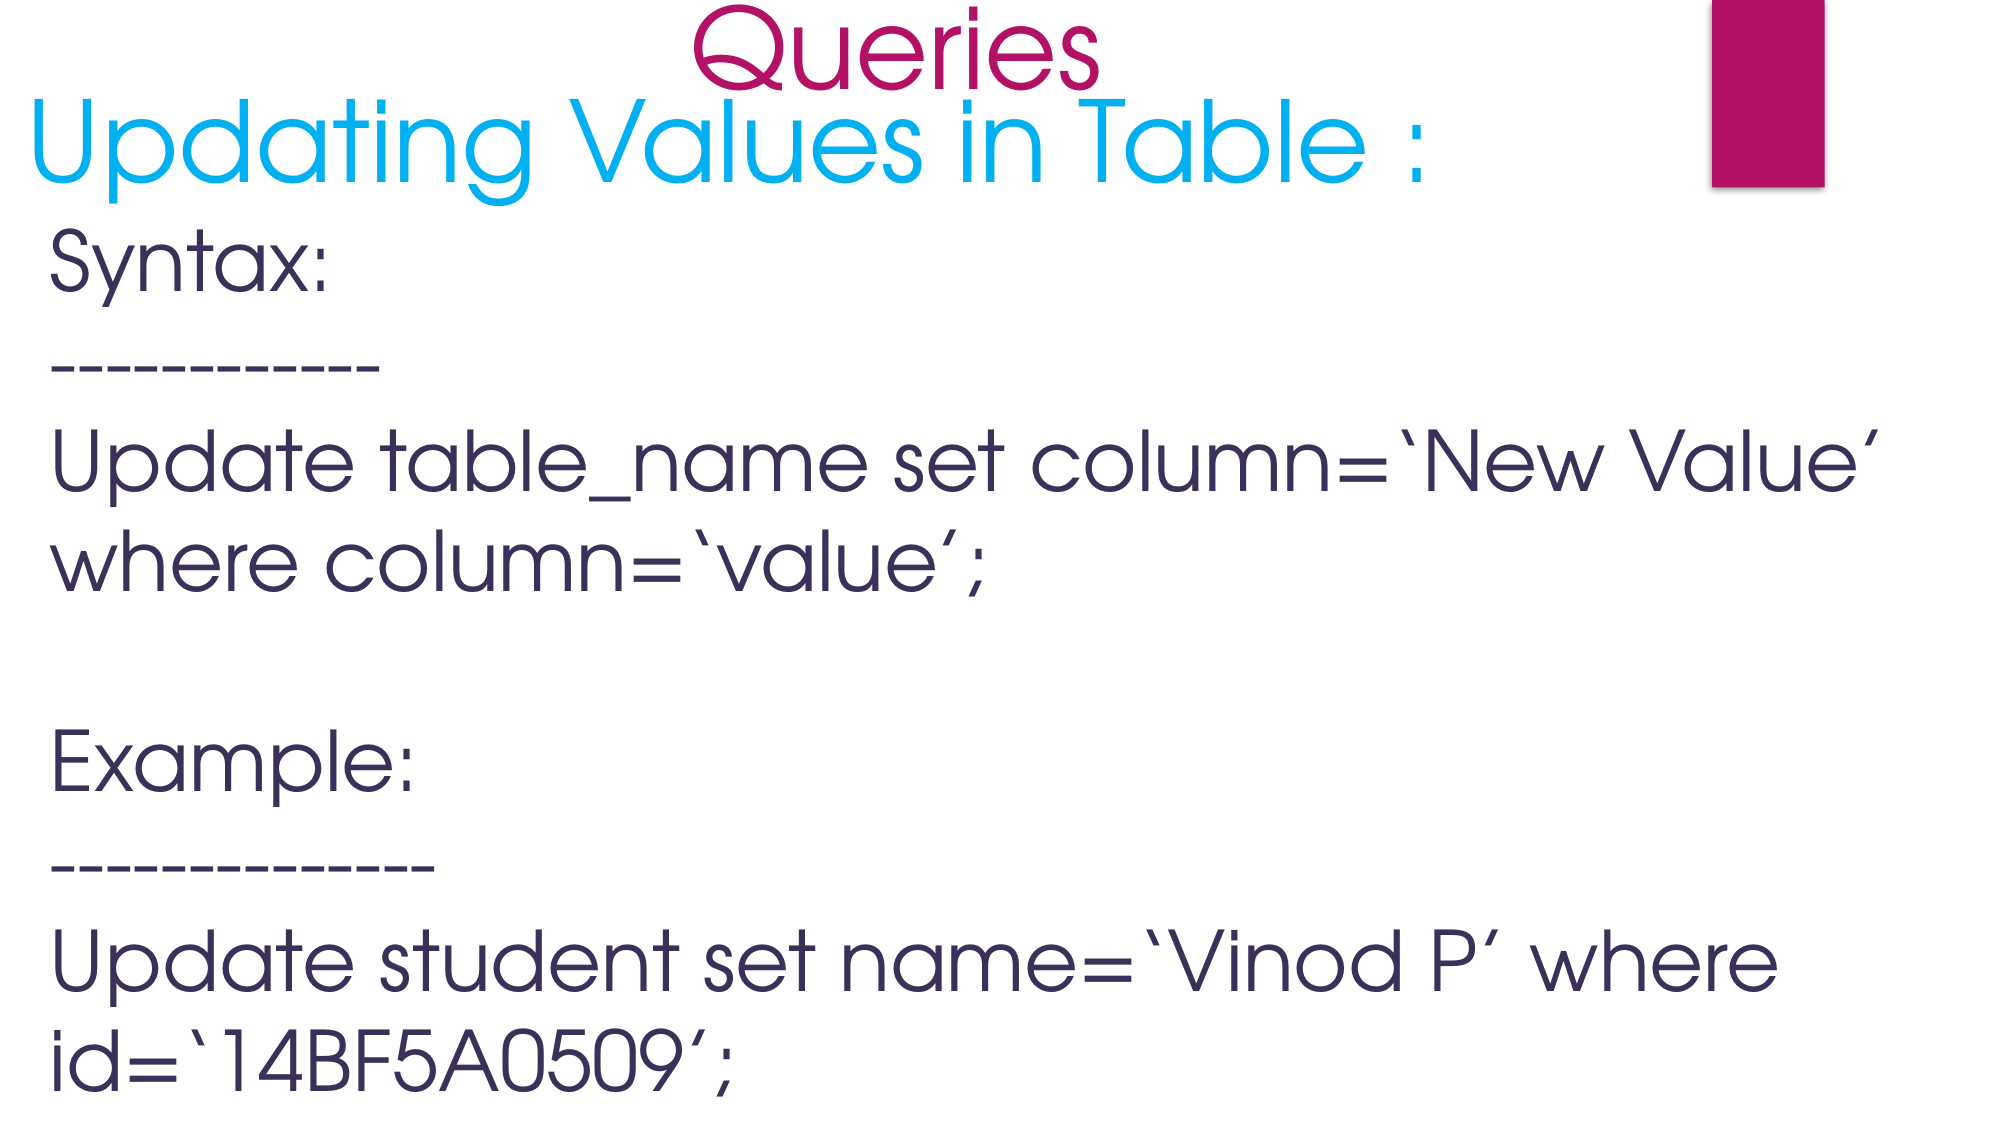

Queries
Updating Values in Table :
Syntax:
------------
Update table_name set column=‘New Value’ where column=‘value’;

Example:
--------------
Update student set name=‘Vinod P’ where id=‘14BF5A0509’;